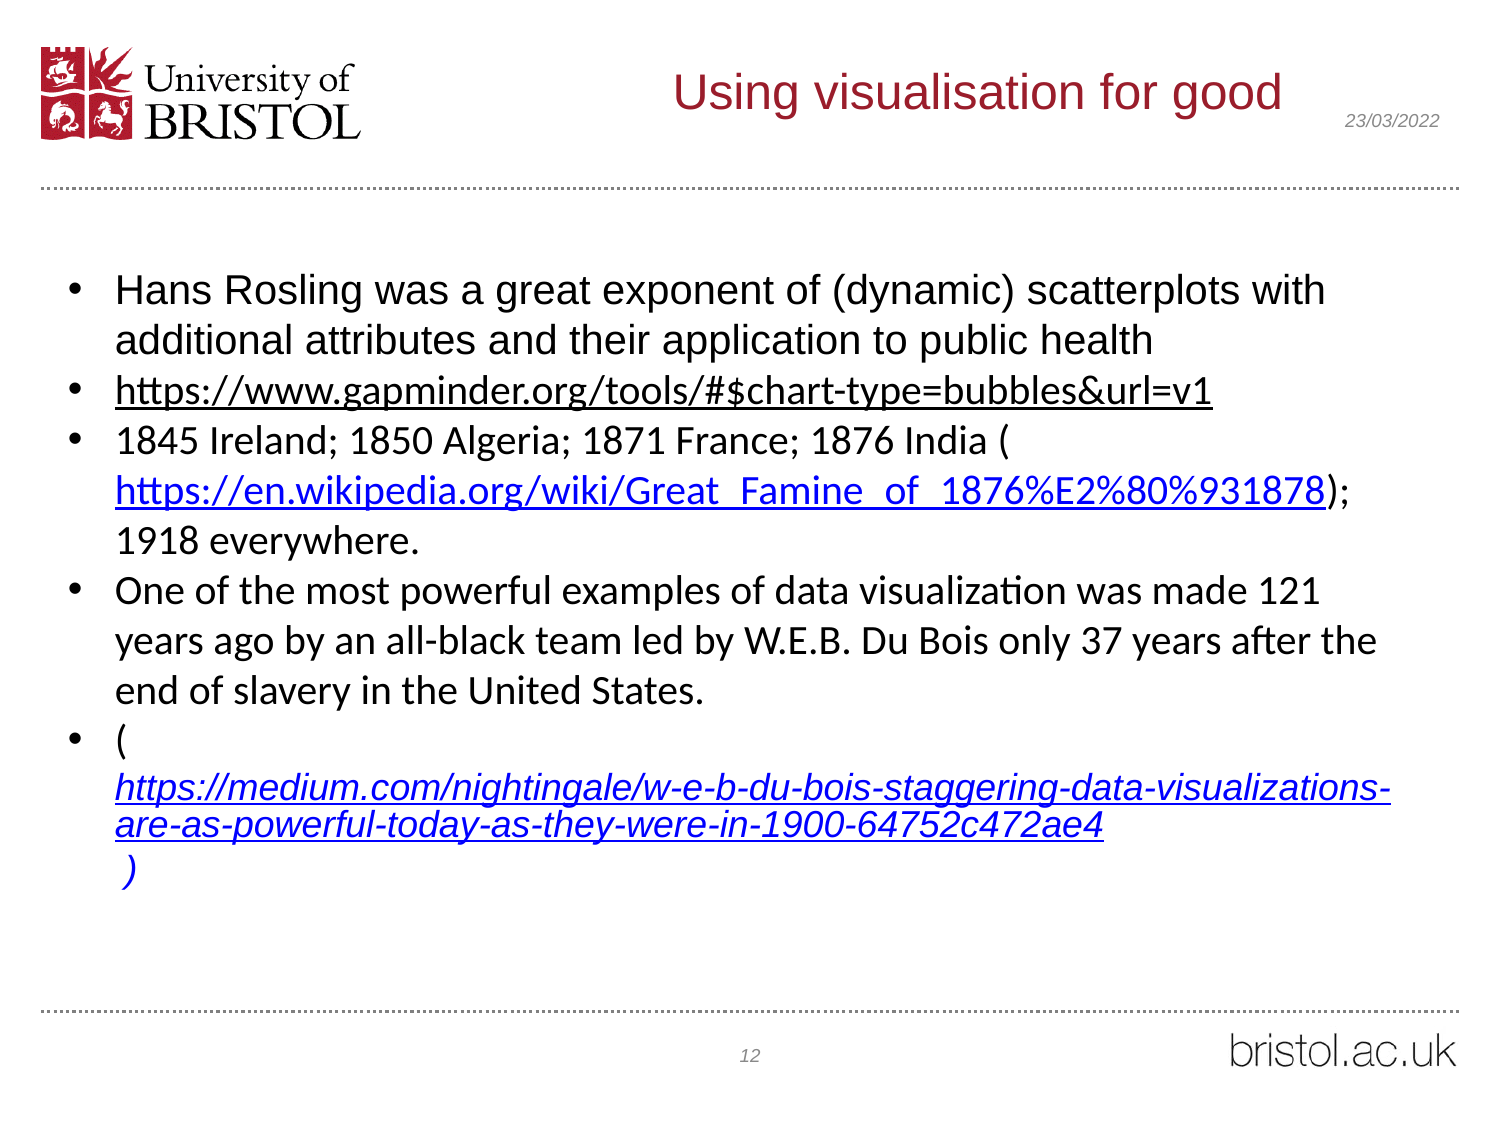

# Using visualisation for good
23/03/2022
Hans Rosling was a great exponent of (dynamic) scatterplots with additional attributes and their application to public health
https://www.gapminder.org/tools/#$chart-type=bubbles&url=v1
1845 Ireland; 1850 Algeria; 1871 France; 1876 India (https://en.wikipedia.org/wiki/Great_Famine_of_1876%E2%80%931878); 1918 everywhere.
One of the most powerful examples of data visualization was made 121 years ago by an all-black team led by W.E.B. Du Bois only 37 years after the end of slavery in the United States.
(https://medium.com/nightingale/w-e-b-du-bois-staggering-data-visualizations-are-as-powerful-today-as-they-were-in-1900-64752c472ae4 )

12